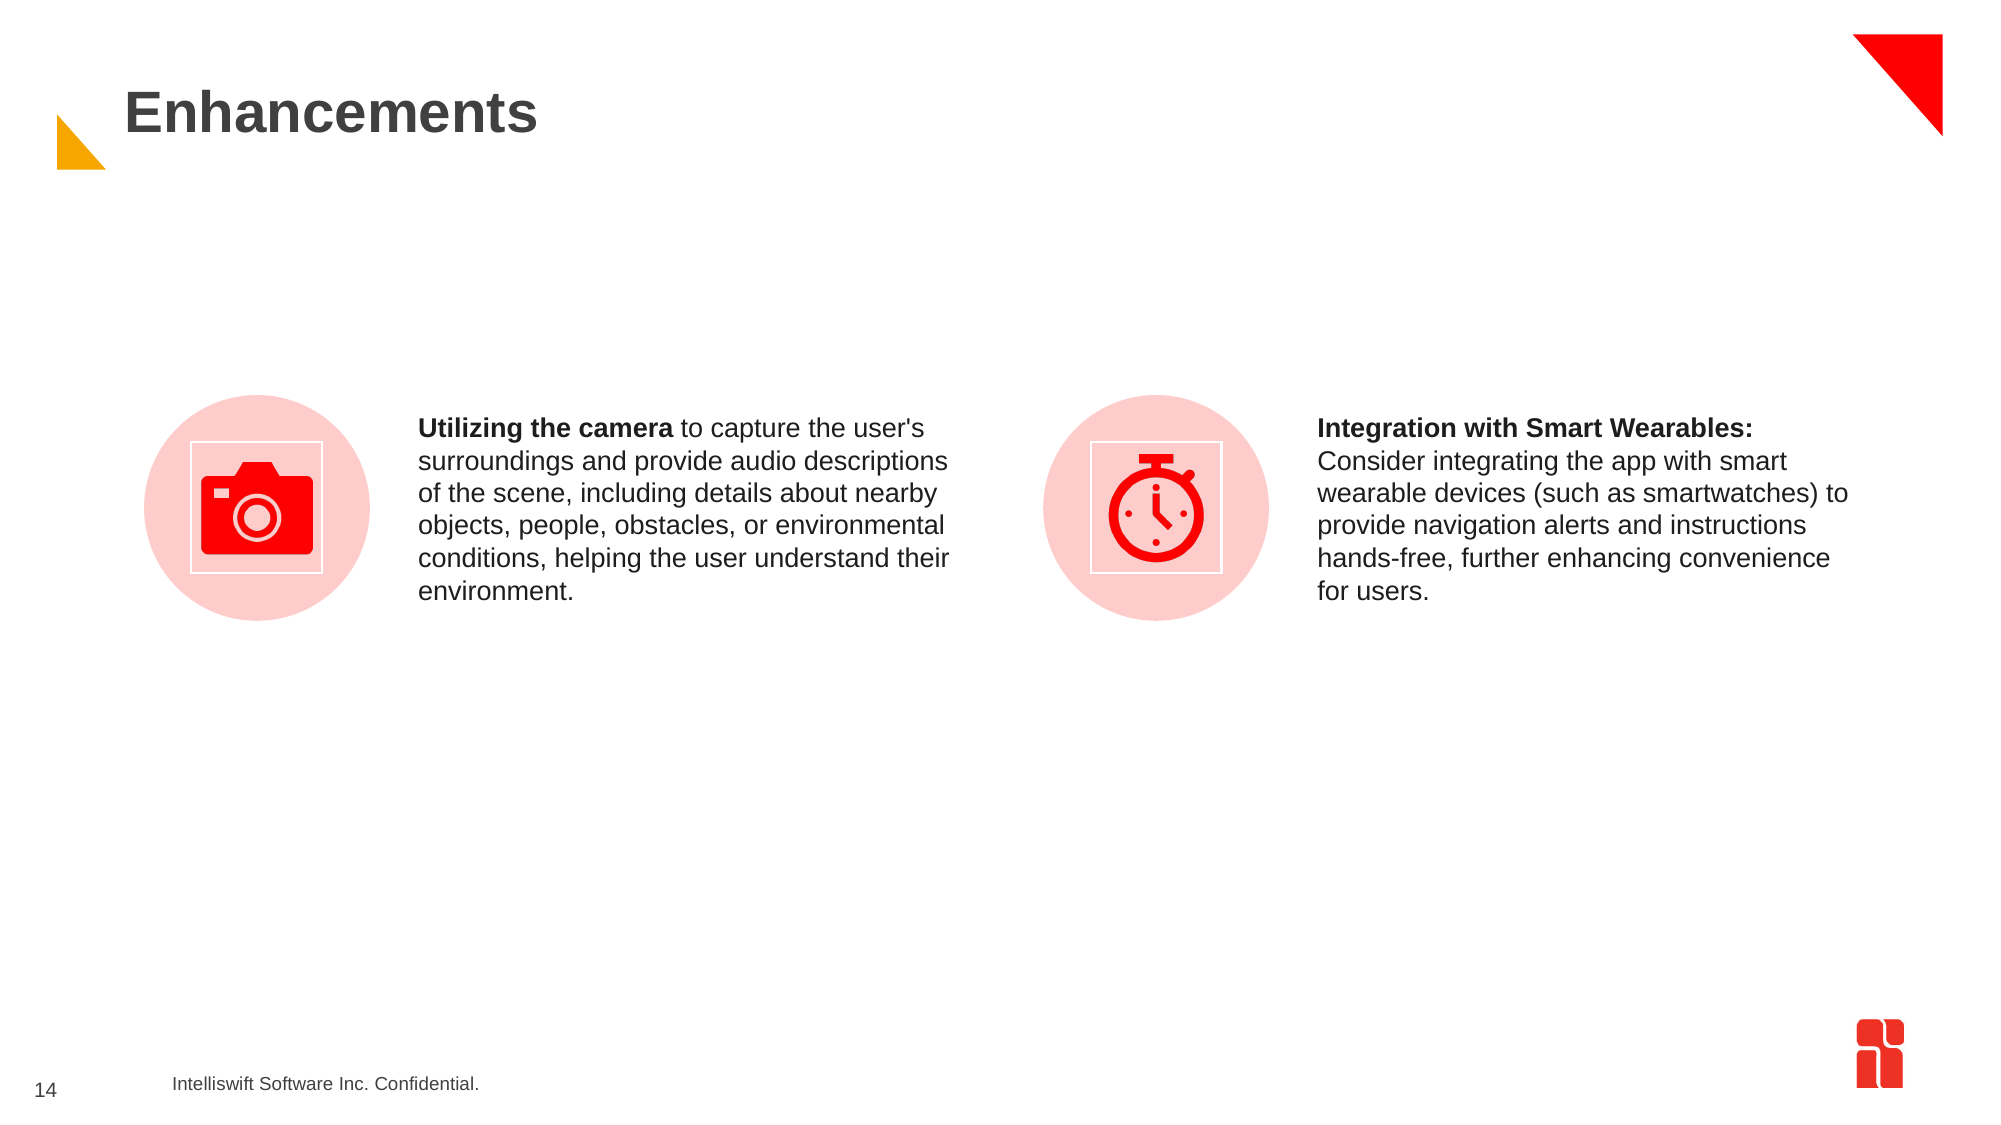

# Enhancements
Utilizing the camera to capture the user's surroundings and provide audio descriptions of the scene, including details about nearby objects, people, obstacles, or environmental conditions, helping the user understand their environment.
Integration with Smart Wearables: Consider integrating the app with smart wearable devices (such as smartwatches) to provide navigation alerts and instructions hands-free, further enhancing convenience for users.